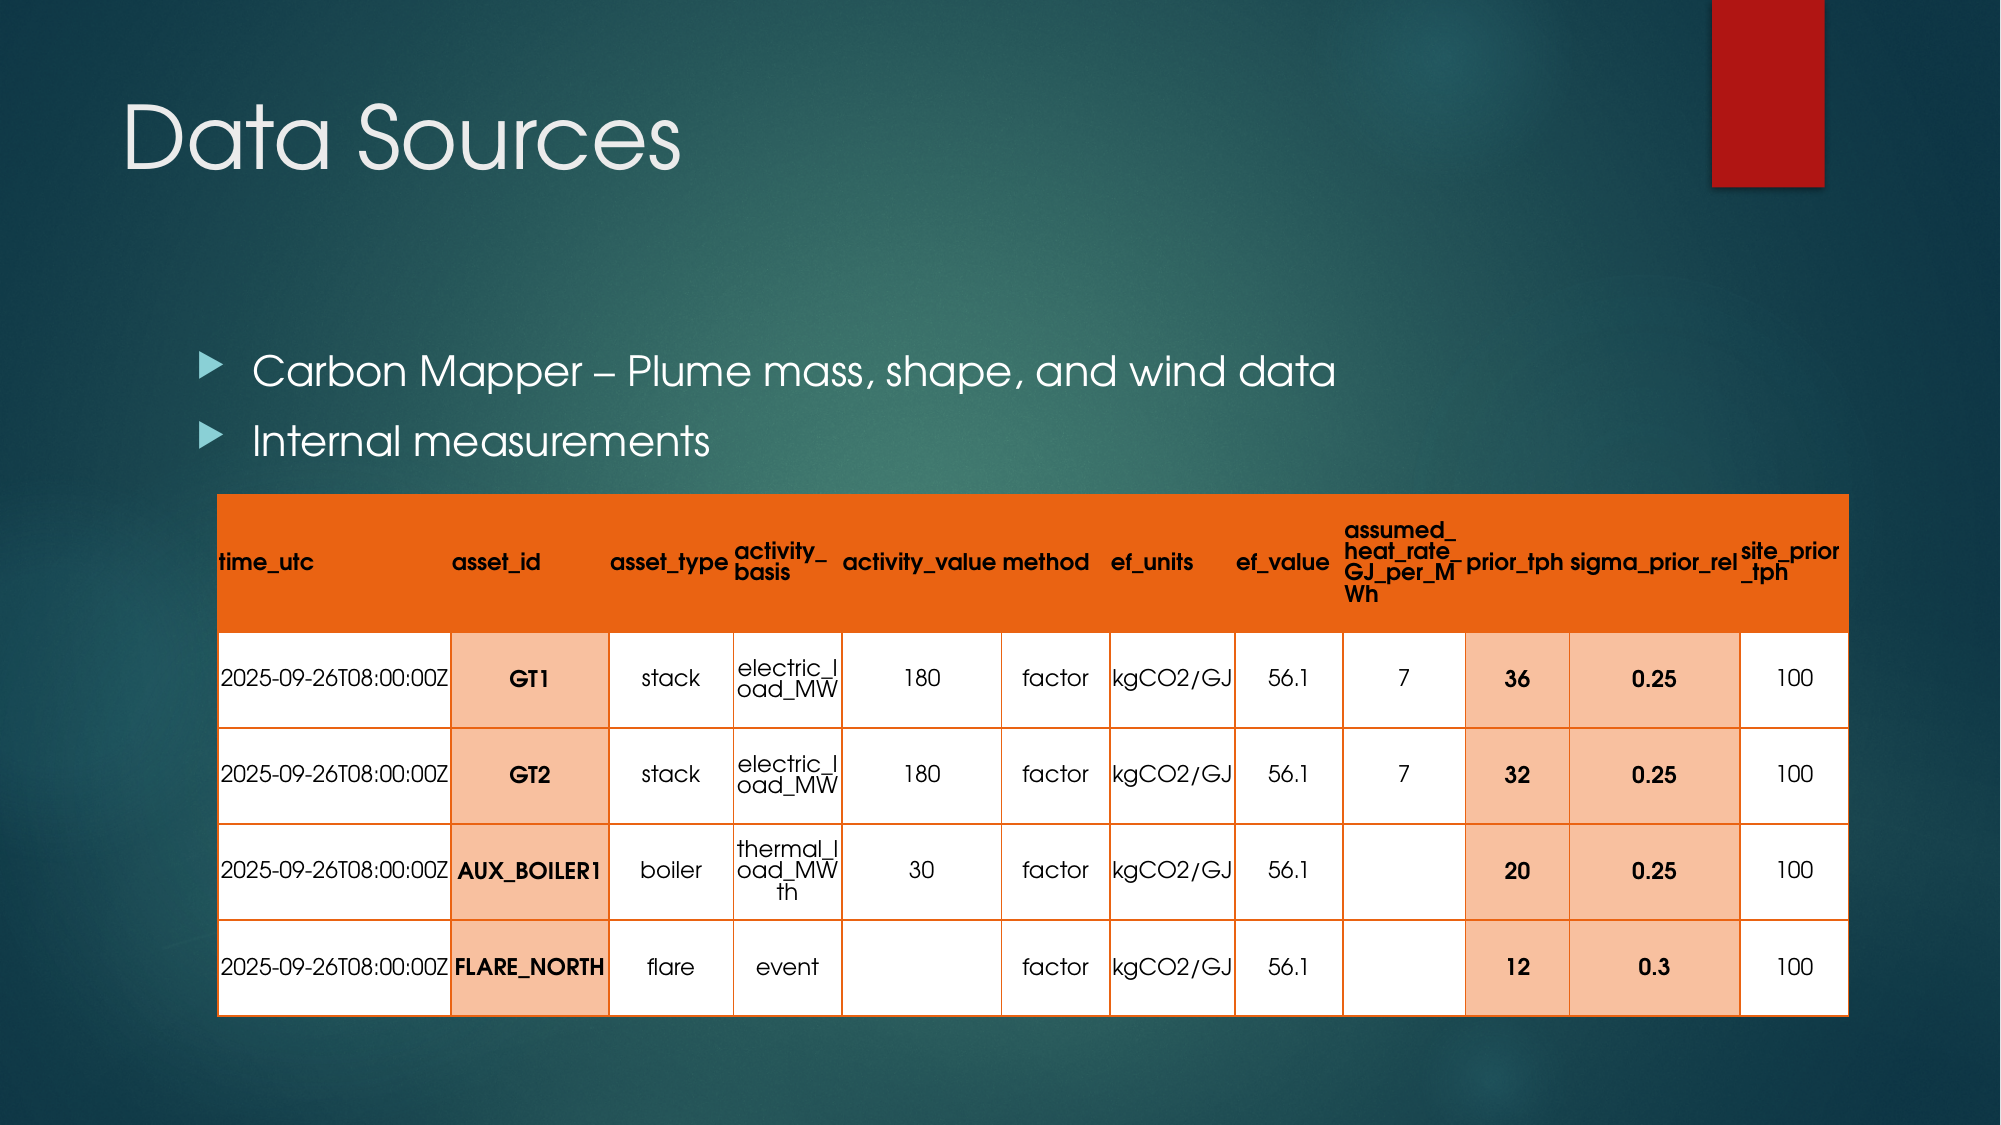

# Data Sources
Carbon Mapper – Plume mass, shape, and wind data
Internal measurements
| time\_utc | asset\_id | asset\_type | activity\_basis | activity\_value | method | ef\_units | ef\_value | assumed\_heat\_rate\_GJ\_per\_MWh | prior\_tph | sigma\_prior\_rel | site\_prior\_tph |
| --- | --- | --- | --- | --- | --- | --- | --- | --- | --- | --- | --- |
| 2025-09-26T08:00:00Z | GT1 | stack | electric\_load\_MW | 180 | factor | kgCO2/GJ | 56.1 | 7 | 36 | 0.25 | 100 |
| 2025-09-26T08:00:00Z | GT2 | stack | electric\_load\_MW | 180 | factor | kgCO2/GJ | 56.1 | 7 | 32 | 0.25 | 100 |
| 2025-09-26T08:00:00Z | AUX\_BOILER1 | boiler | thermal\_load\_MWth | 30 | factor | kgCO2/GJ | 56.1 |  | 20 | 0.25 | 100 |
| 2025-09-26T08:00:00Z | FLARE\_NORTH | flare | event |  | factor | kgCO2/GJ | 56.1 |  | 12 | 0.3 | 100 |